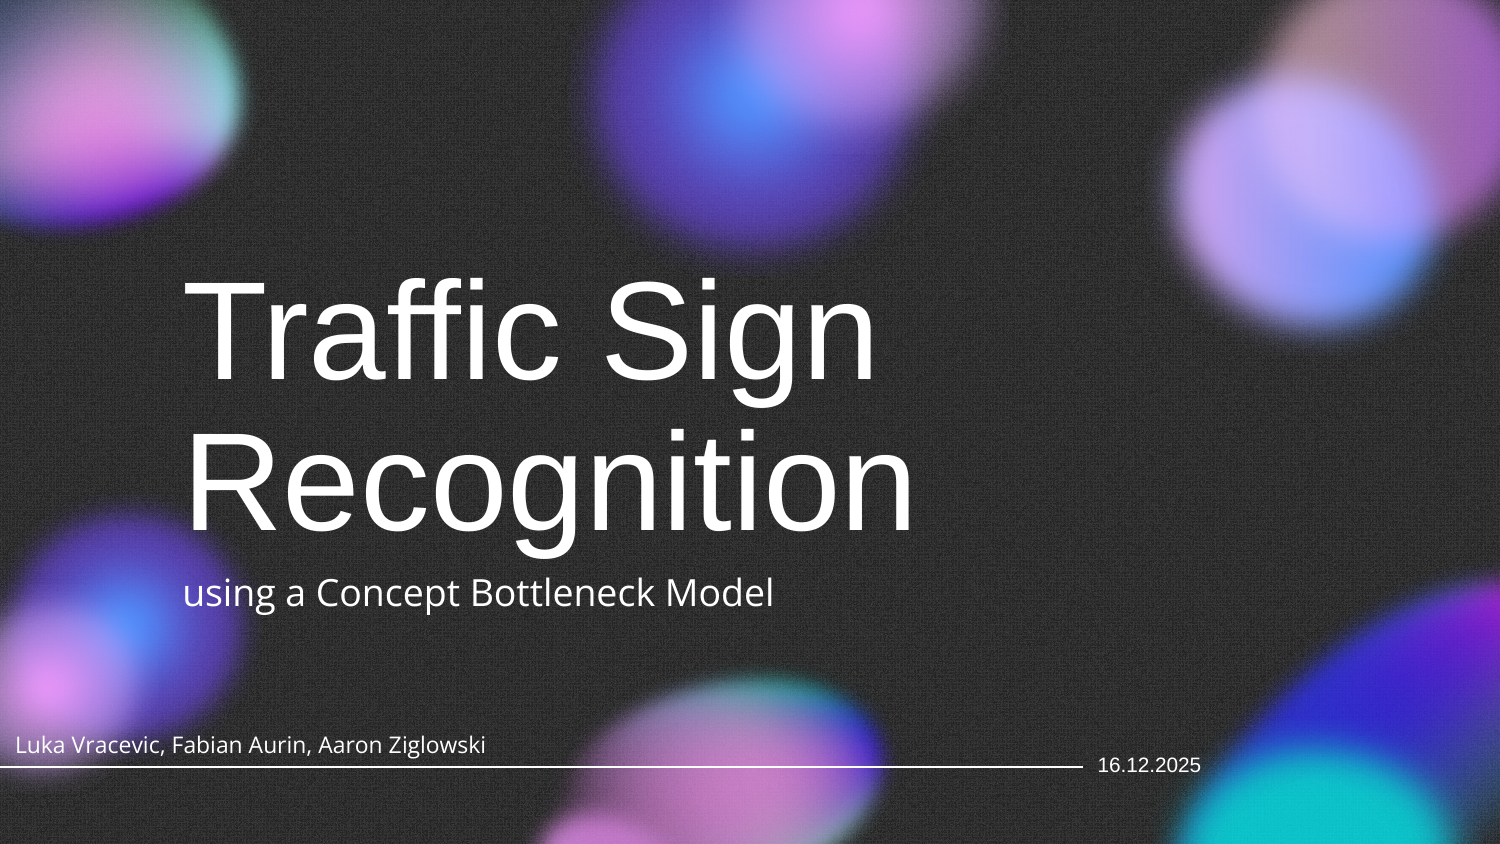

# Traffic Sign Recognition
using a Concept Bottleneck Model
Luka Vracevic, Fabian Aurin, Aaron Ziglowski
16.12.2025